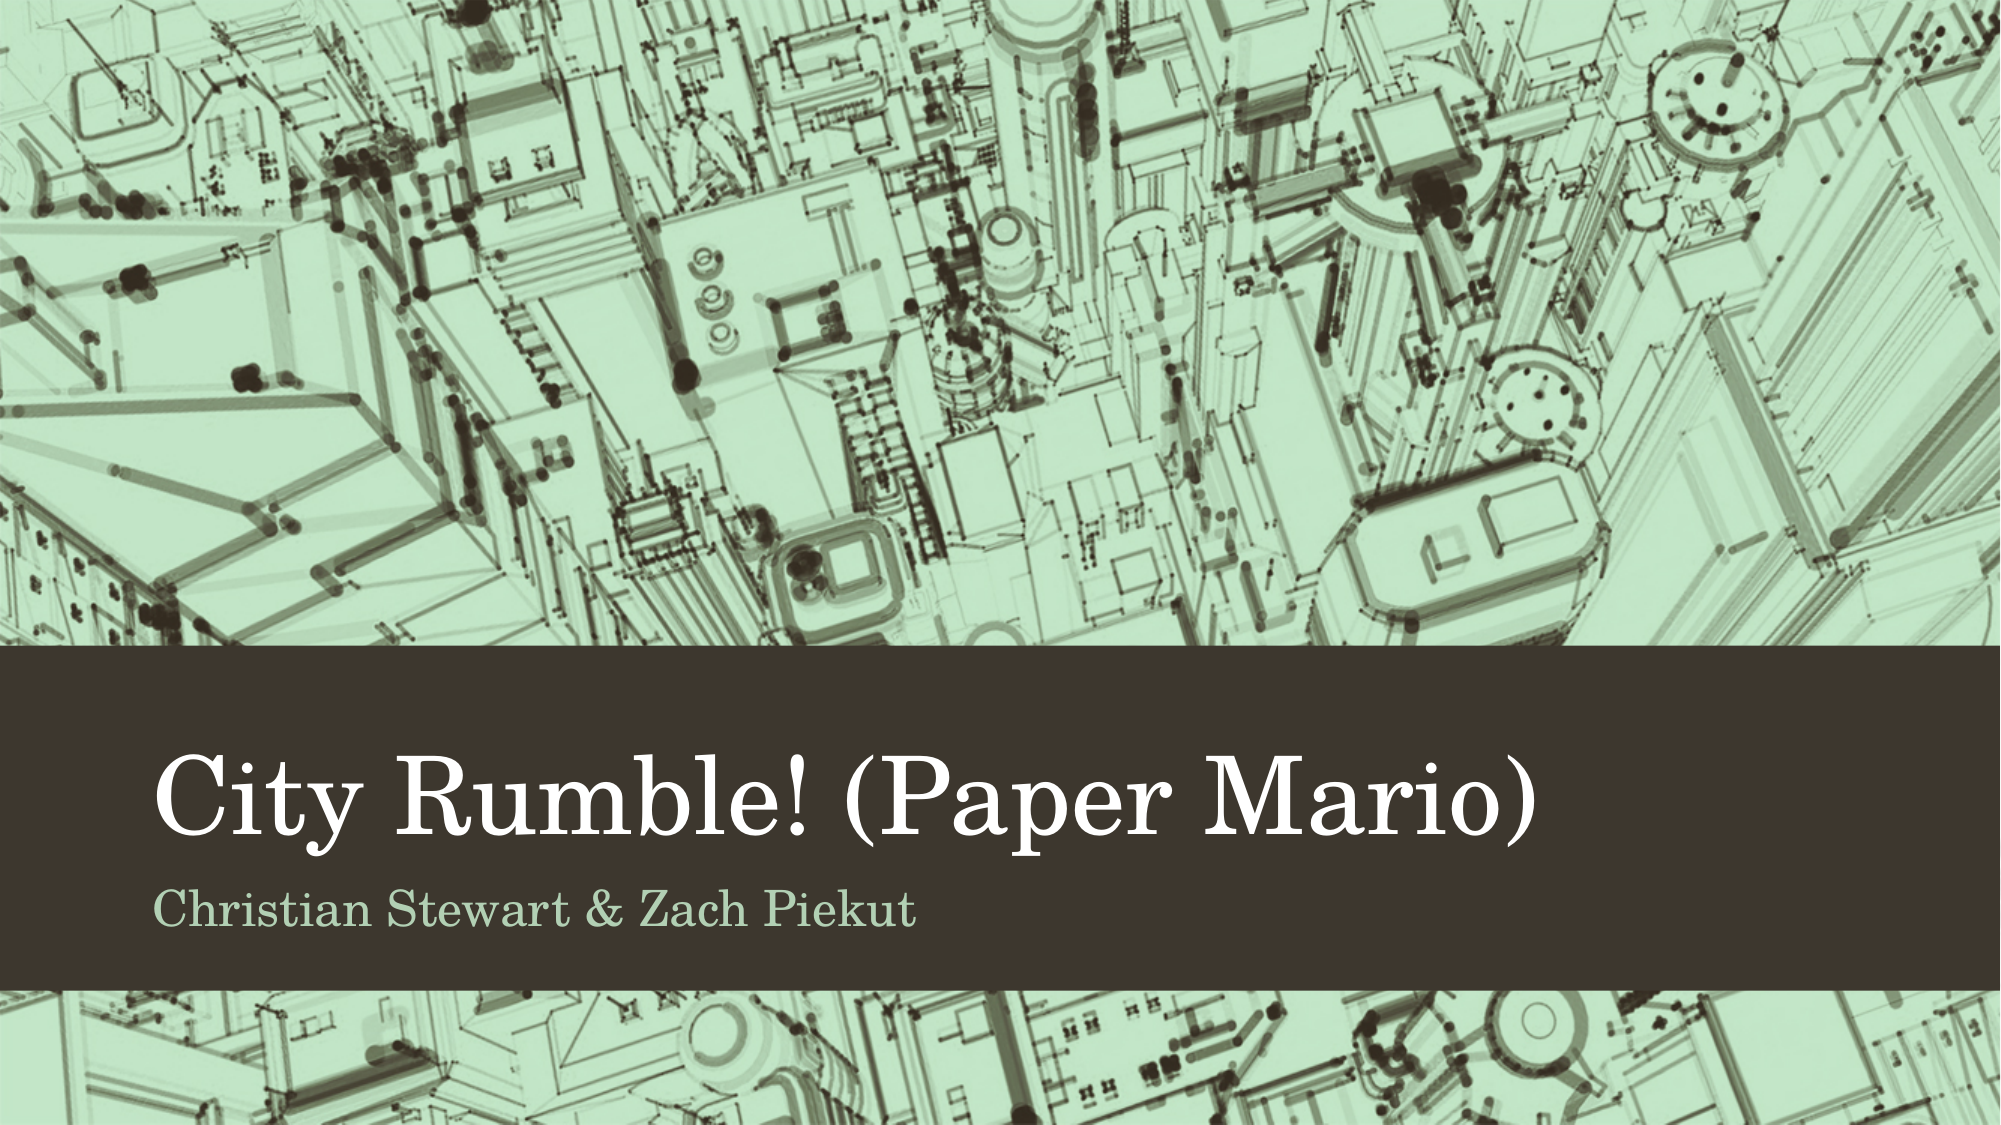

# City Rumble! (Paper Mario)
Christian Stewart & Zach Piekut